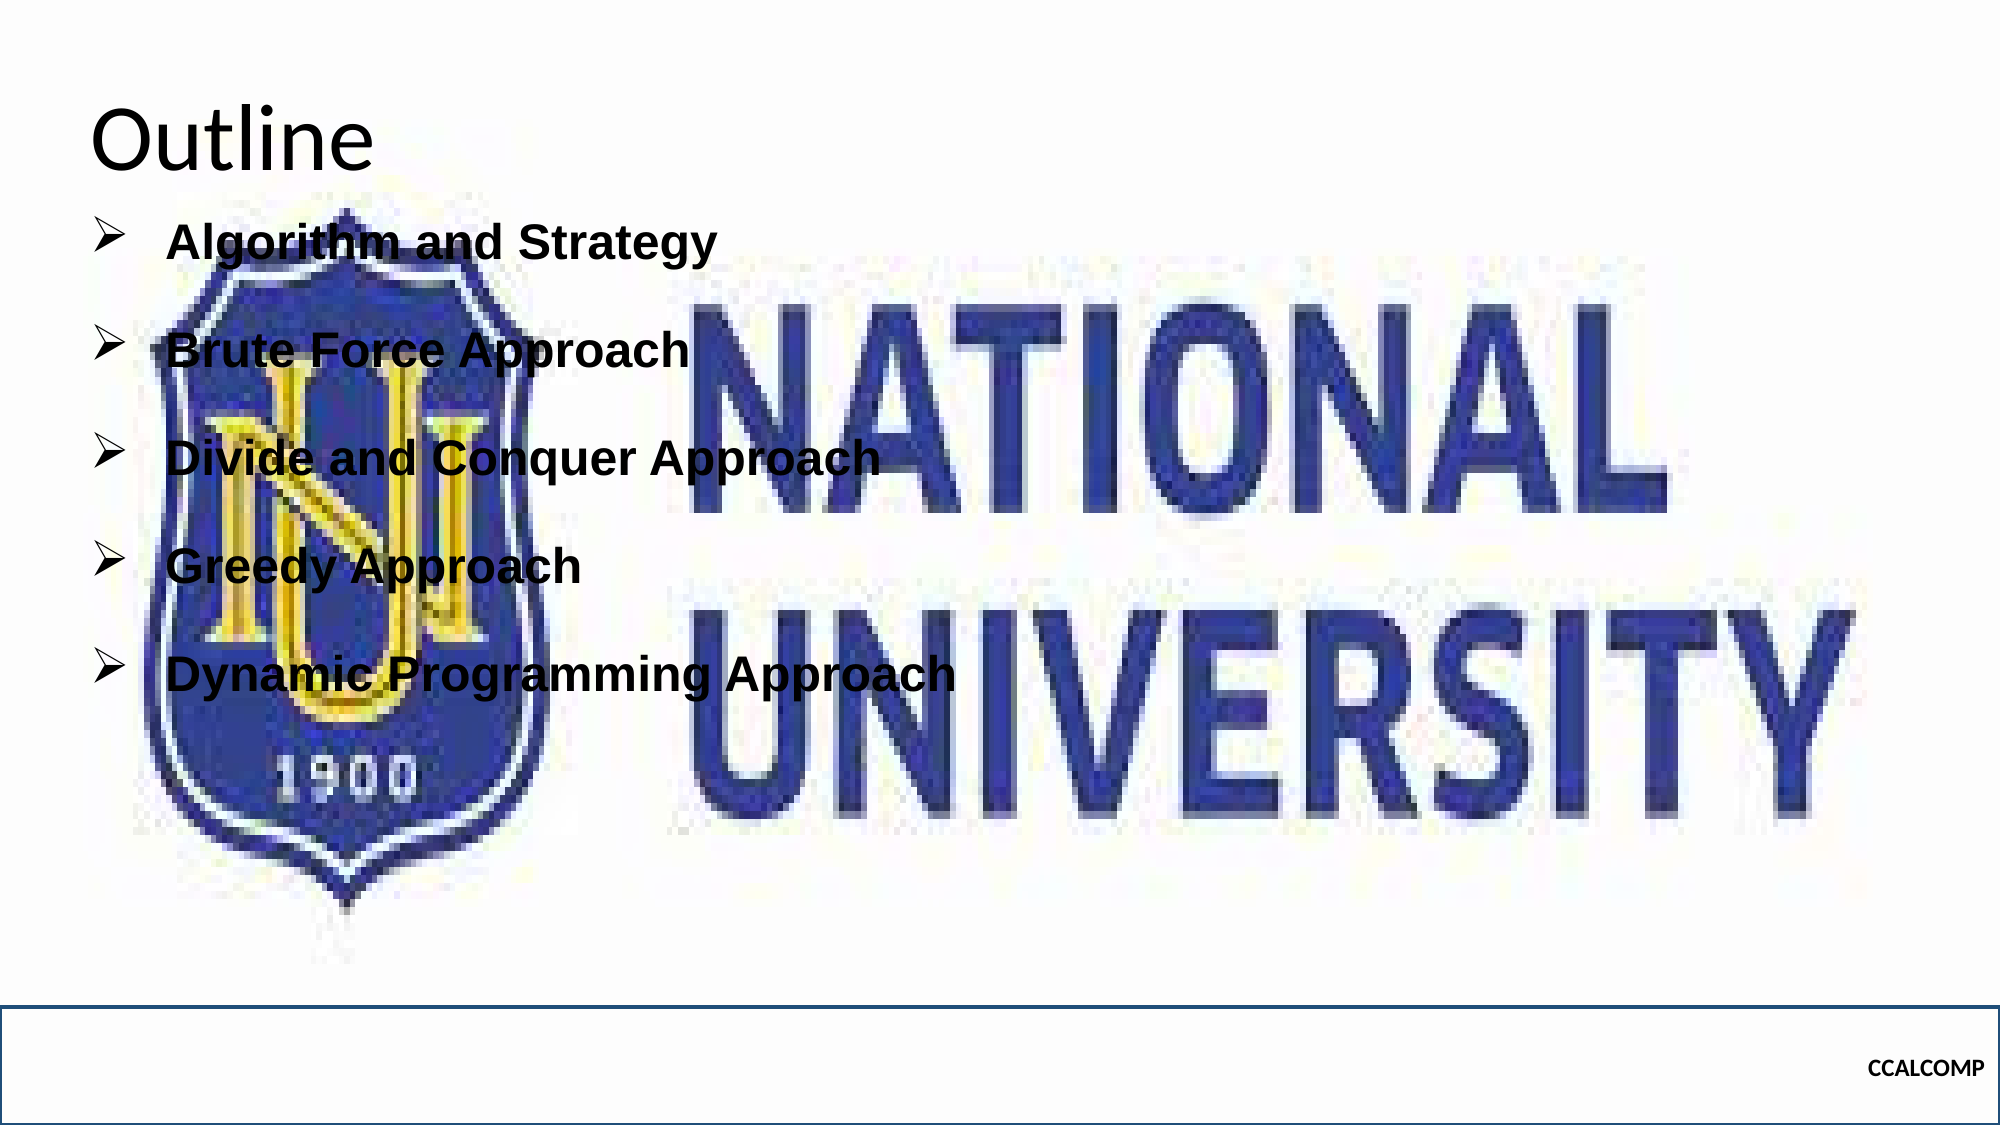

# Outline

Algorithm and Strategy

Brute Force Approach

Divide and Conquer Approach

Greedy Approach

Dynamic Programming Approach

CCALCOMP